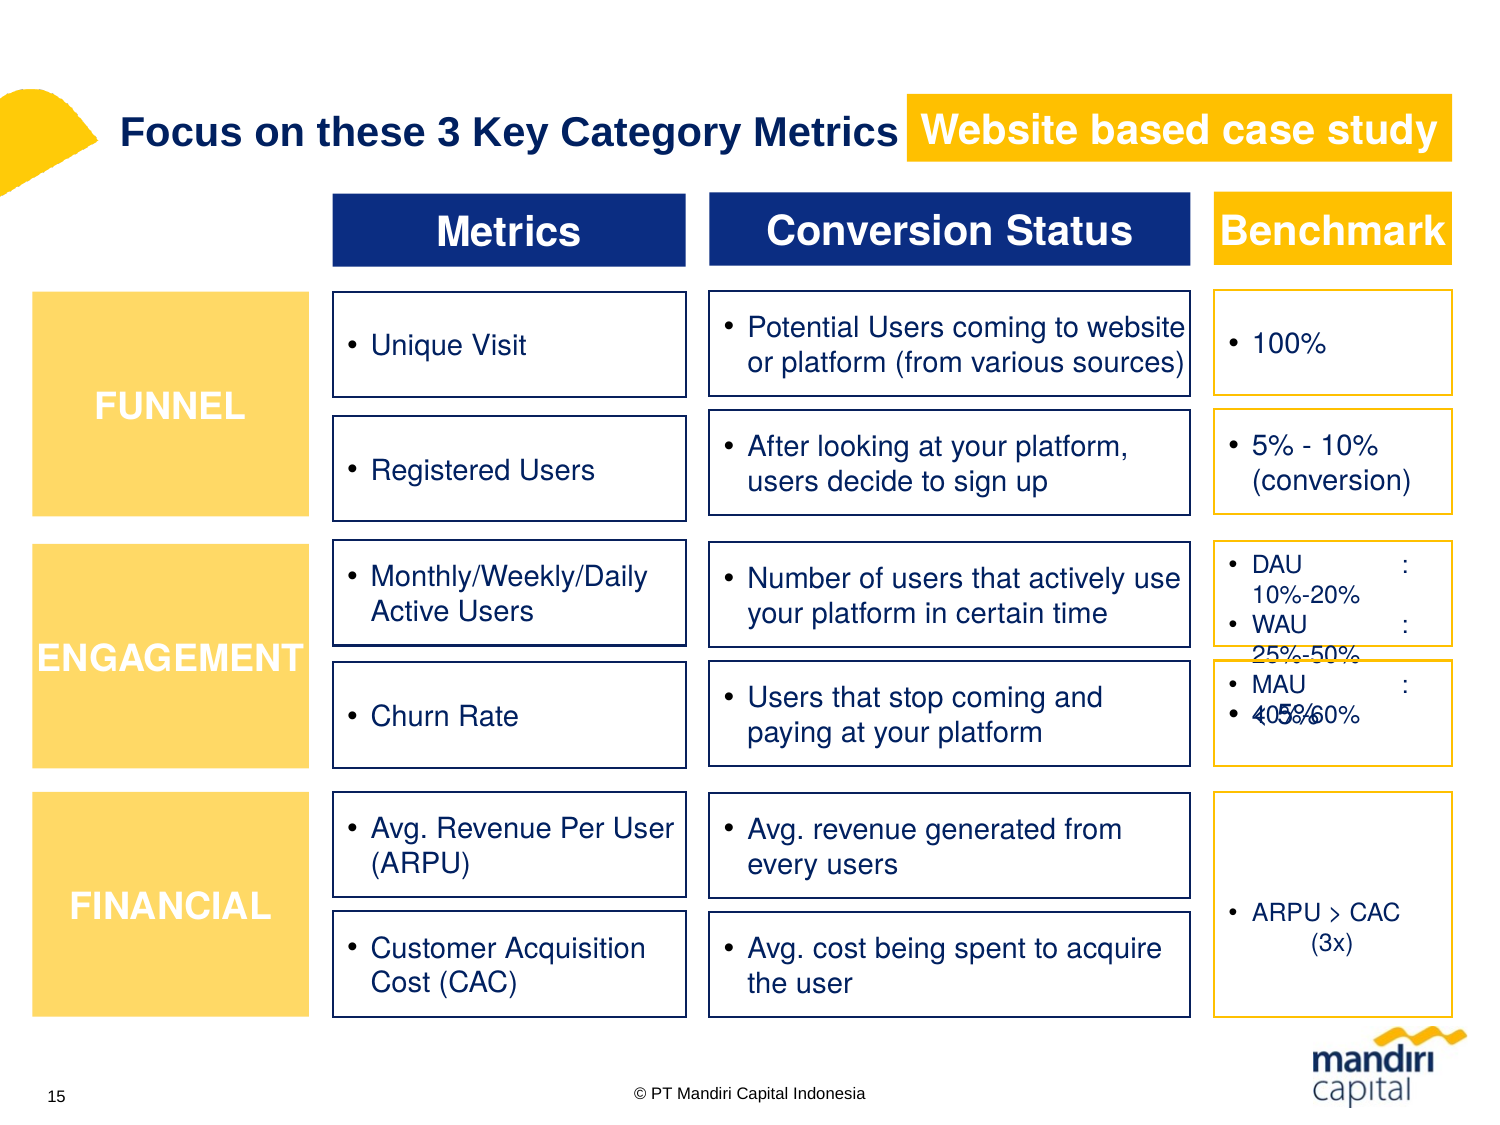

Website based case study
Focus on these 3 Key Category Metrics
Benchmark
Conversion Status
Metrics

100%

Potential Users coming to website or platform (from various sources)
FUNNEL

Unique Visit

5% - 10% (conversion)

After looking at your platform, users decide to sign up

Registered Users

Monthly/Weekly/Daily Active Users

DAU	: 10%-20%
WAU	: 25%-50%
MAU	: 40%-60%

Number of users that actively use your platform in certain time
ENGAGEMENT

< 5%

Users that stop coming and paying at your platform

Churn Rate
FINANCIAL

Avg. Revenue Per User (ARPU)

ARPU > CAC
 (3x)

Avg. revenue generated from every users

Customer Acquisition Cost (CAC)

Avg. cost being spent to acquire the user
15